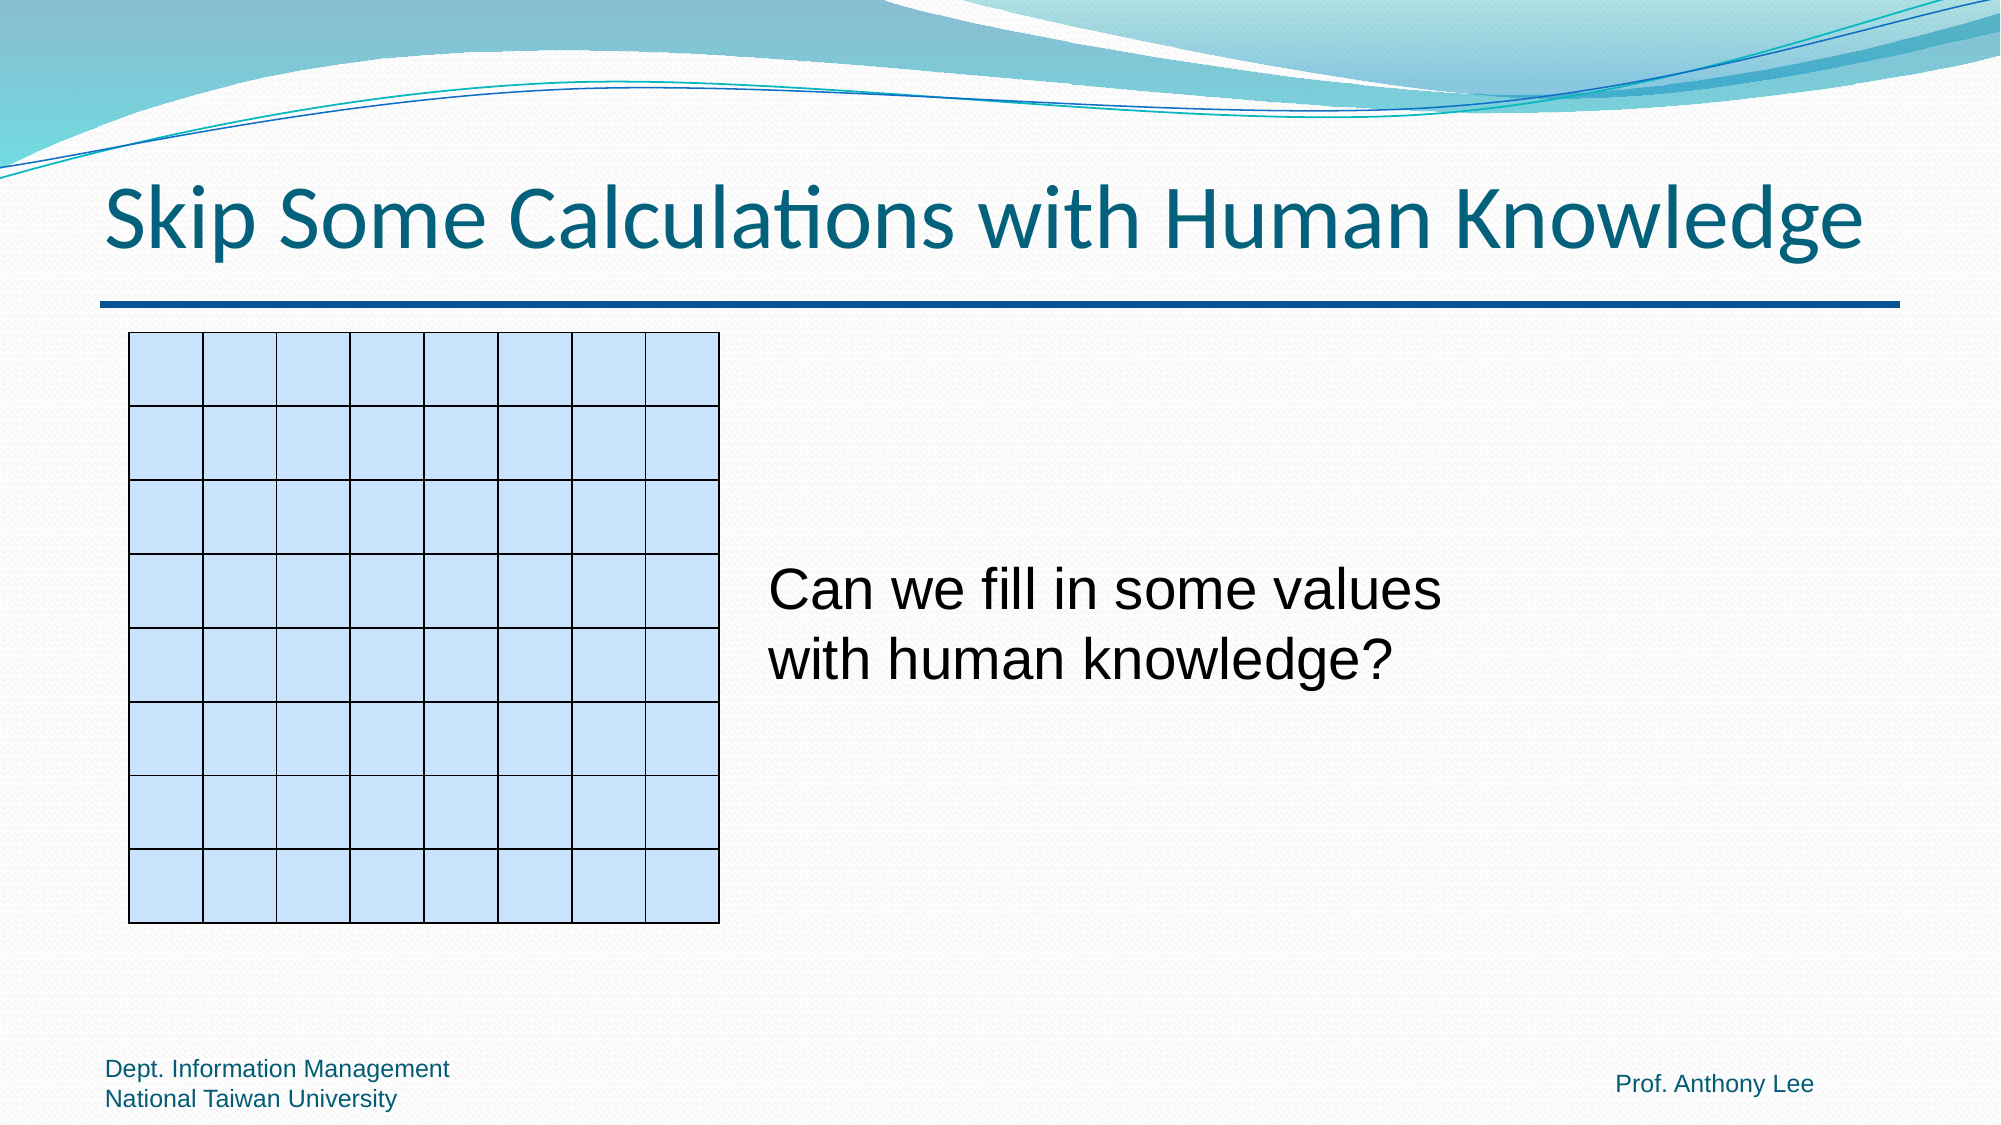

Skip Some Calculations with Human Knowledge
|  |  |  |  |  |  |  |  |
| --- | --- | --- | --- | --- | --- | --- | --- |
|  |  |  |  |  |  |  |  |
|  |  |  |  |  |  |  |  |
|  |  |  |  |  |  |  |  |
|  |  |  |  |  |  |  |  |
|  |  |  |  |  |  |  |  |
|  |  |  |  |  |  |  |  |
|  |  |  |  |  |  |  |  |
Can we fill in some values with human knowledge?